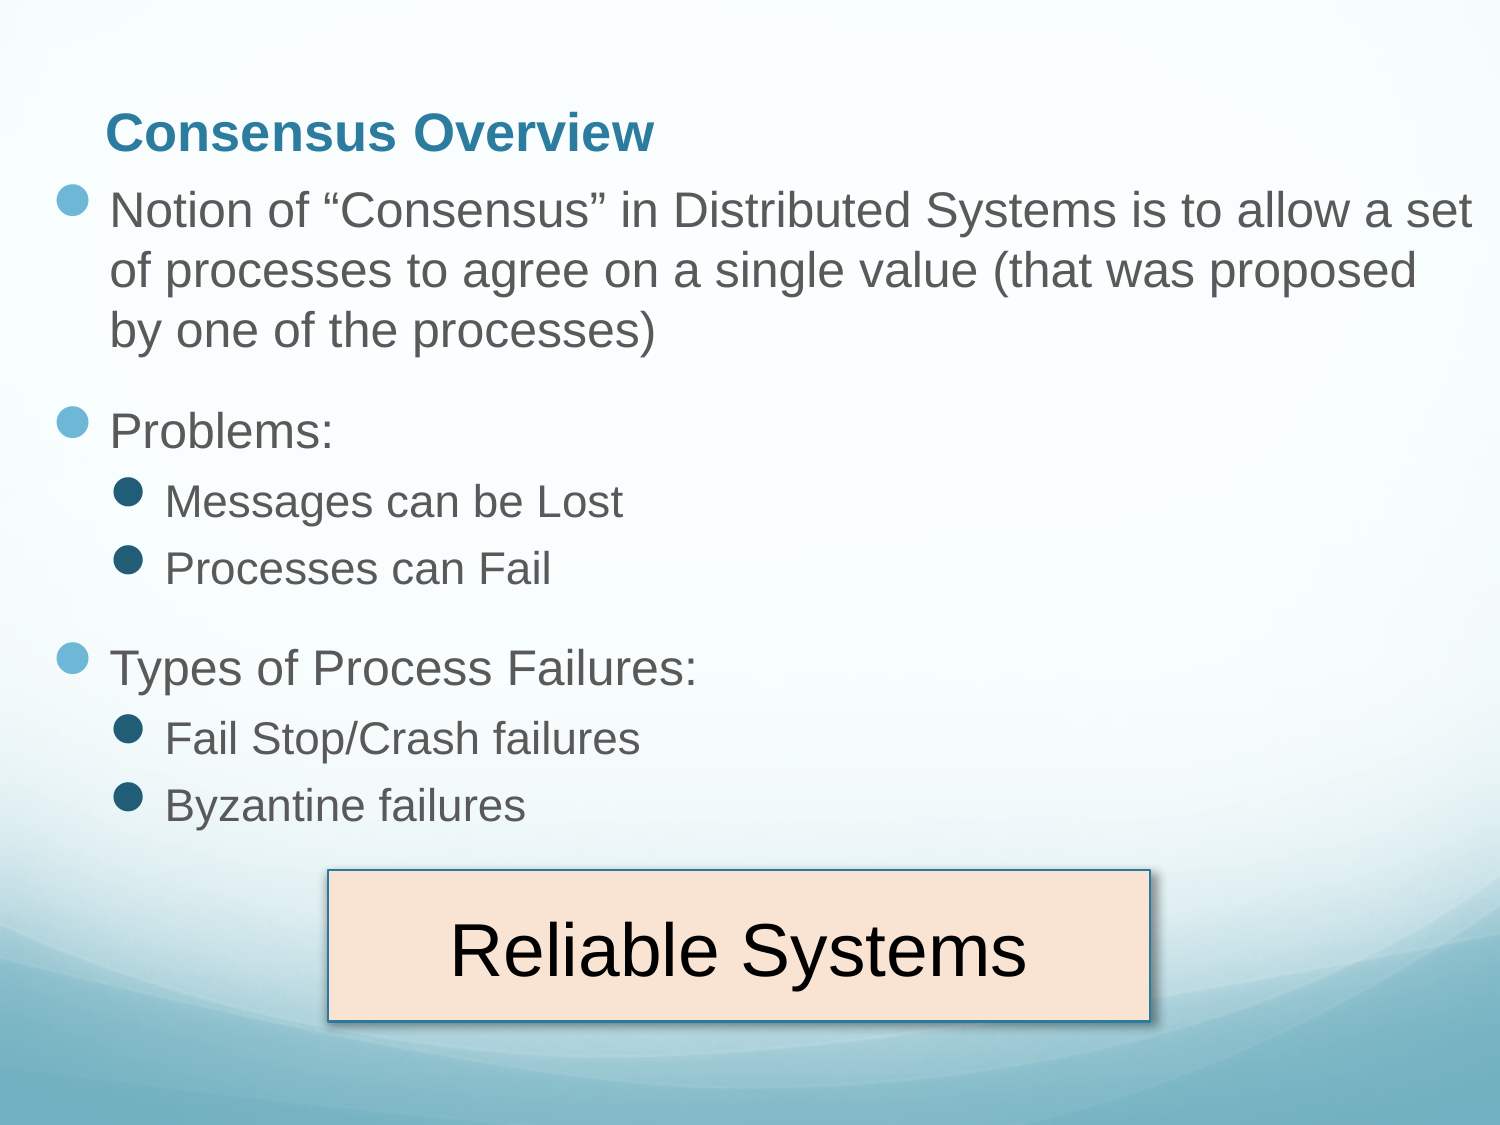

# Consensus Overview
Notion of “Consensus” in Distributed Systems is to allow a set of processes to agree on a single value (that was proposed by one of the processes)
Problems:
Messages can be Lost
Processes can Fail
Types of Process Failures:
Fail Stop/Crash failures
Byzantine failures
Reliable Systems